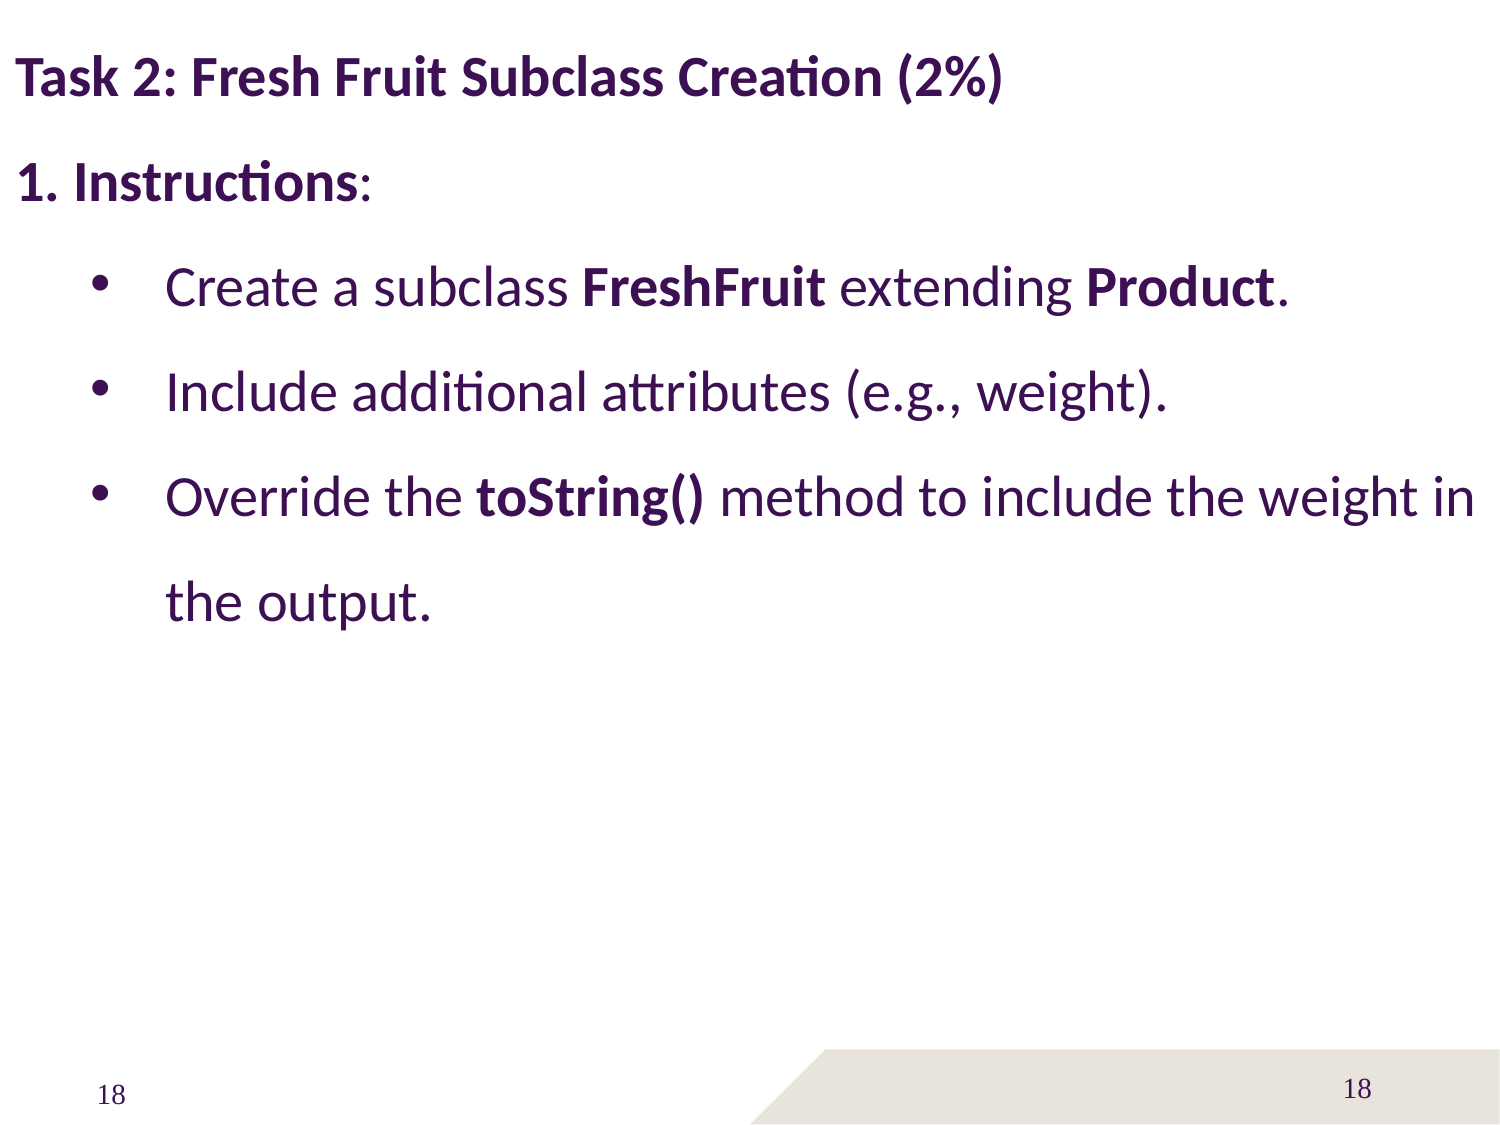

Task 2: Fresh Fruit Subclass Creation (2%)
 Instructions:
Create a subclass FreshFruit extending Product.
Include additional attributes (e.g., weight).
Override the toString() method to include the weight in the output.

18
18